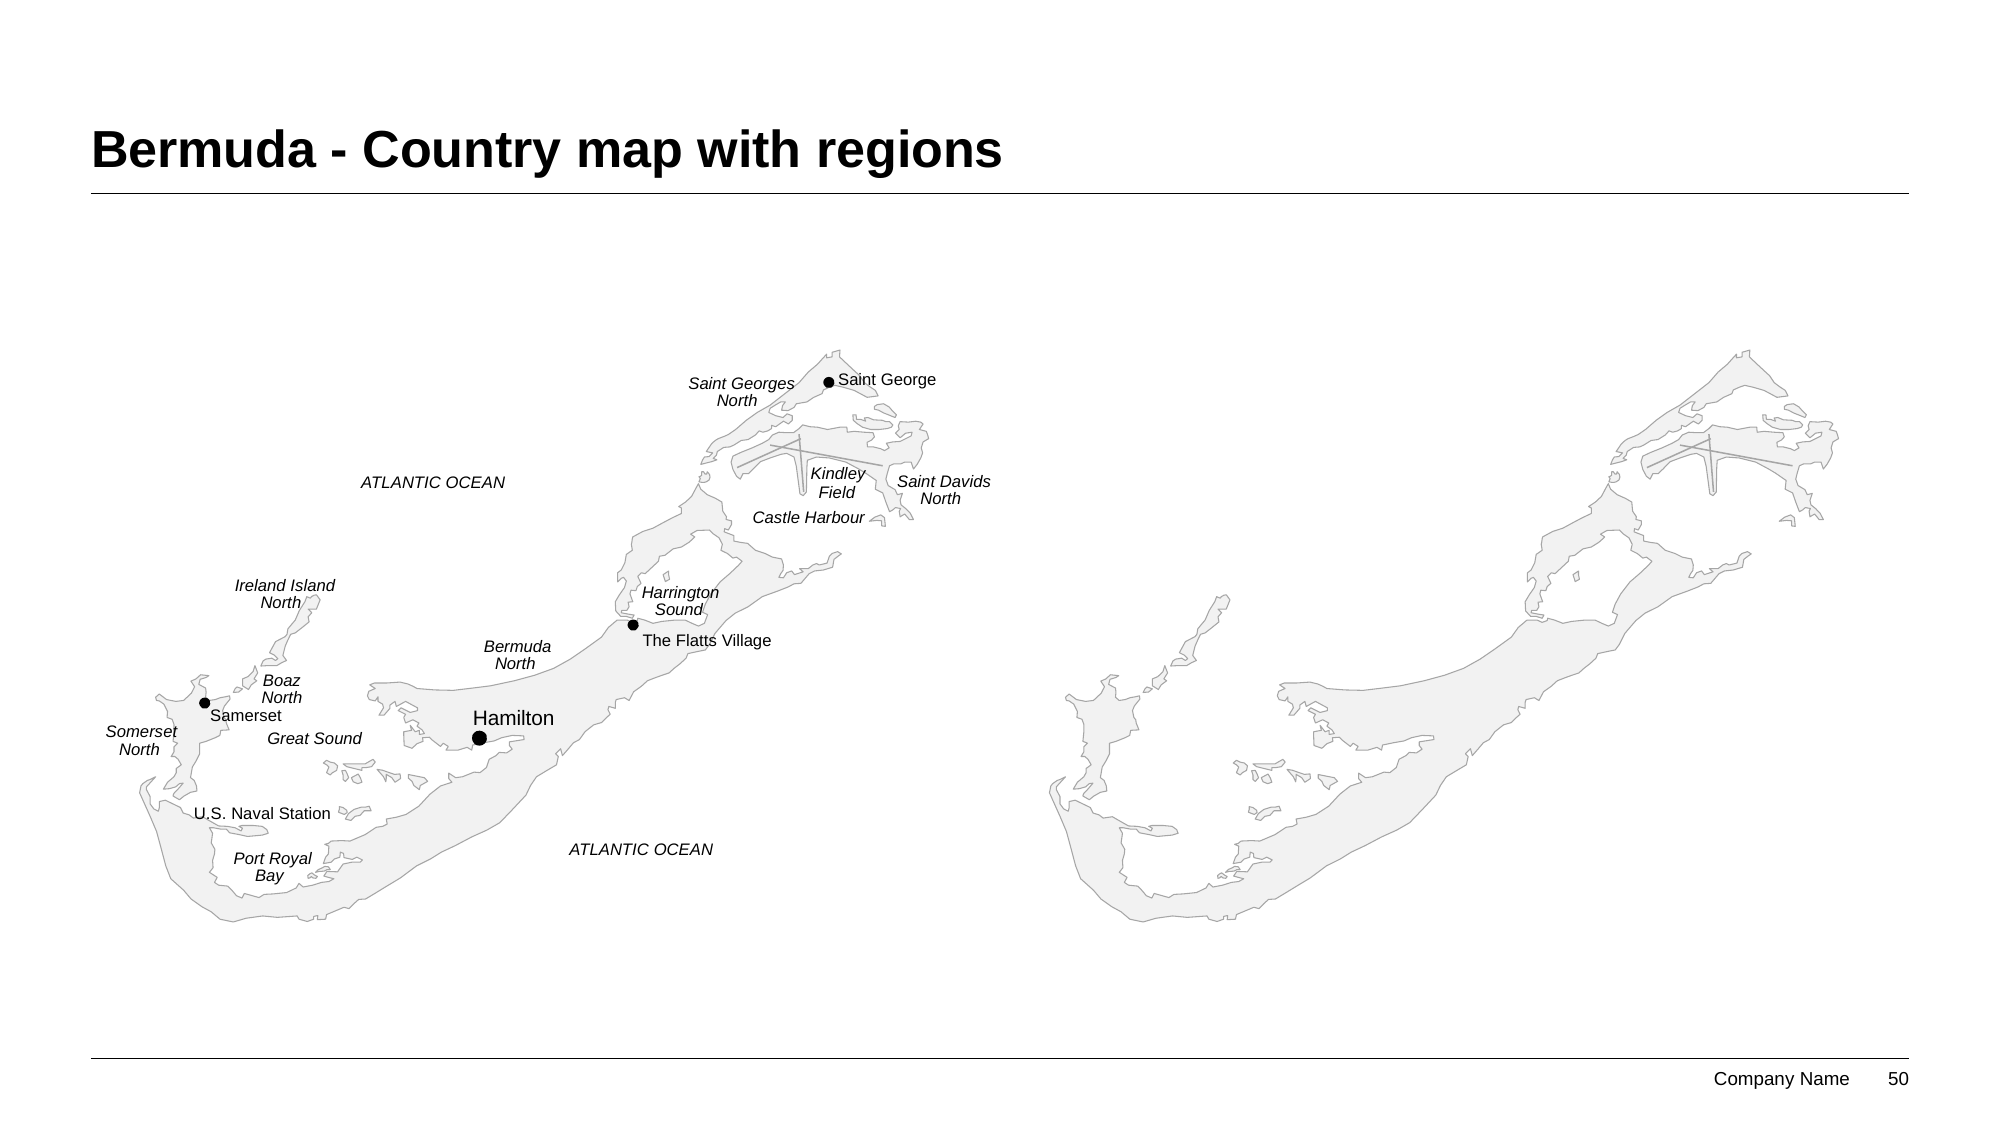

# Bermuda - Country map with regions

Saint George
Saint Georges

North
Kindley
Saint Davids
ATLANTIC OCEAN
Field
North
Castle Harbour
Ireland Island
Harrington
North
Sound

The Flatts Village
Bermuda
North
Boaz
North

Samerset
Hamilton
Somerset
Great Sound

North
U.S. Naval Station
ATLANTIC OCEAN
Port Royal
Bay